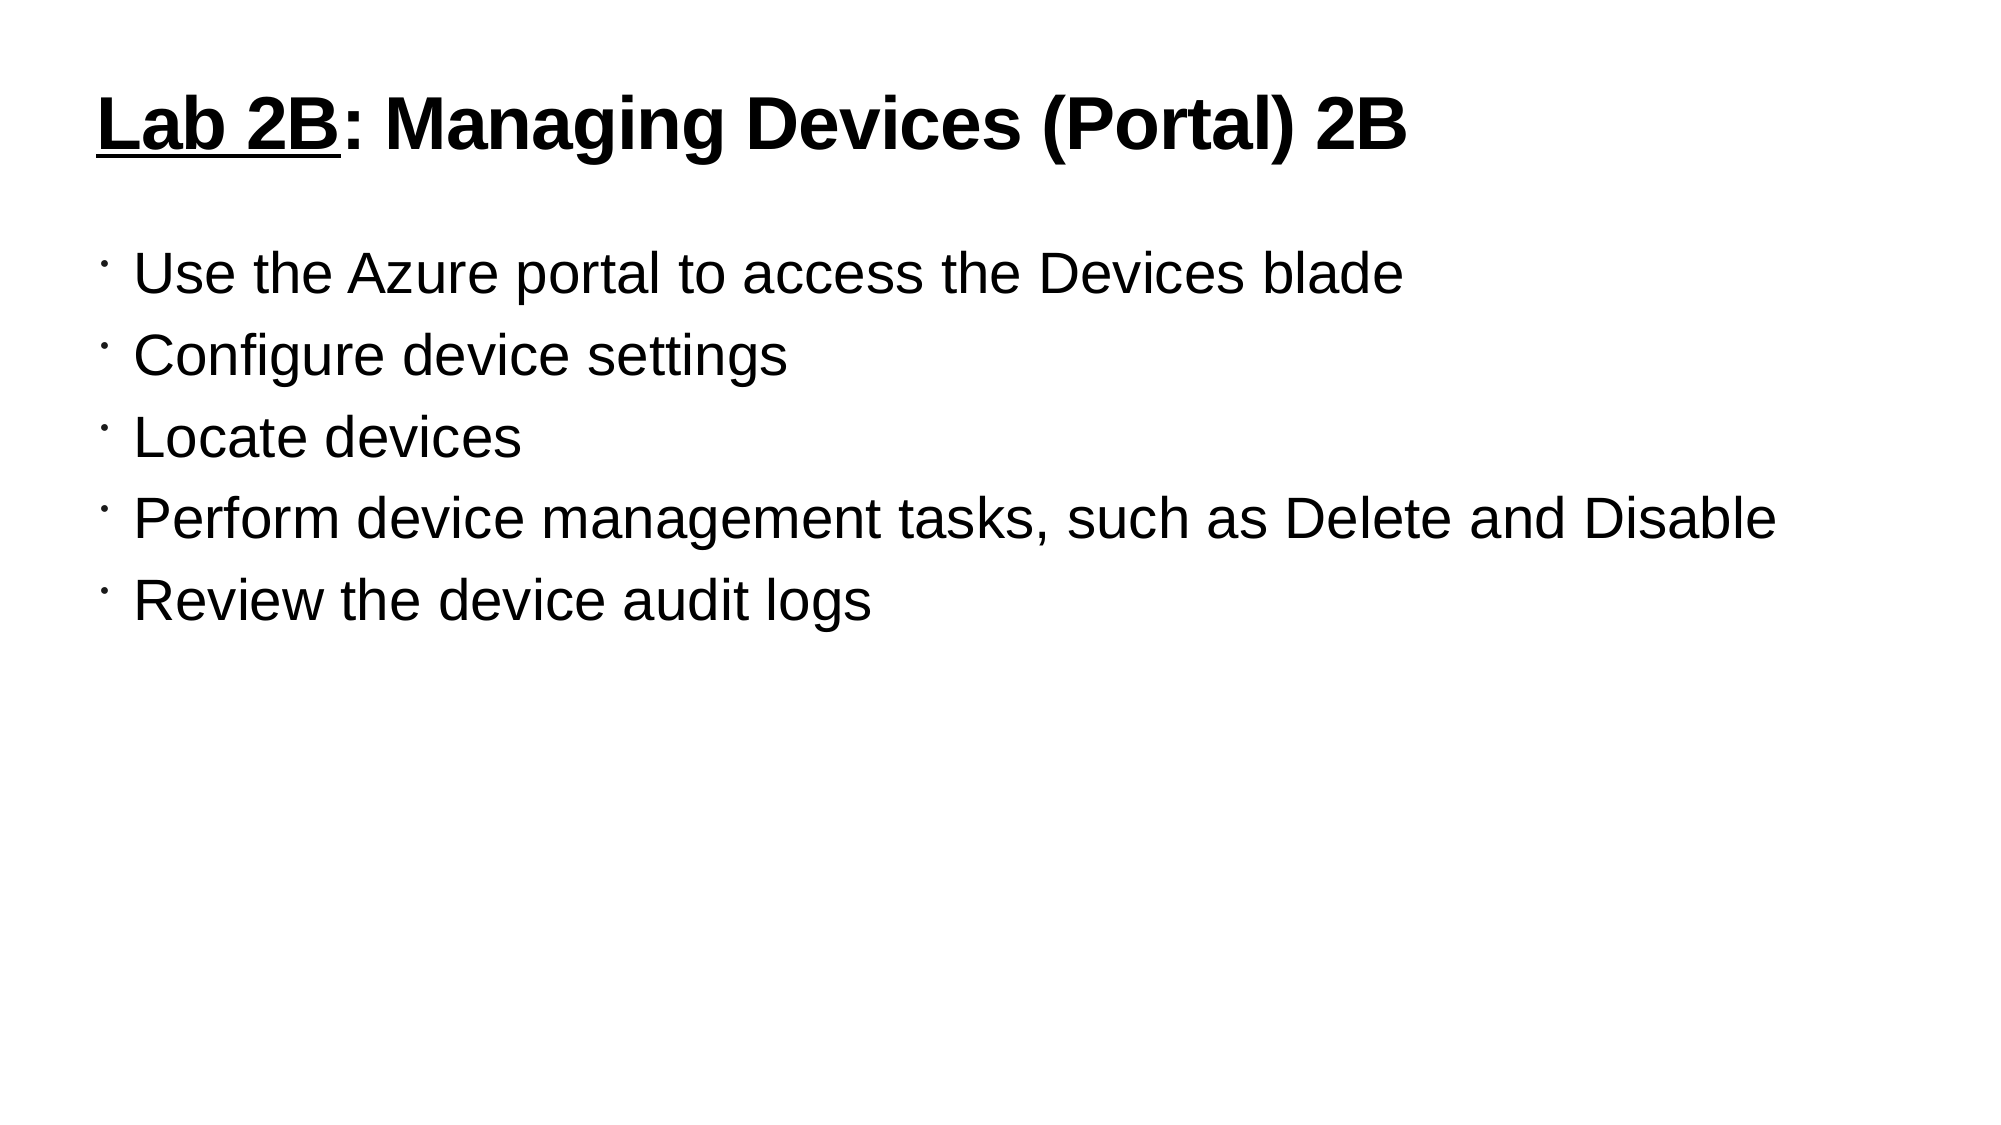

# Lab 2B: Managing Devices (Portal) 2B
Use the Azure portal to access the Devices blade
Configure device settings
Locate devices
Perform device management tasks, such as Delete and Disable
Review the device audit logs